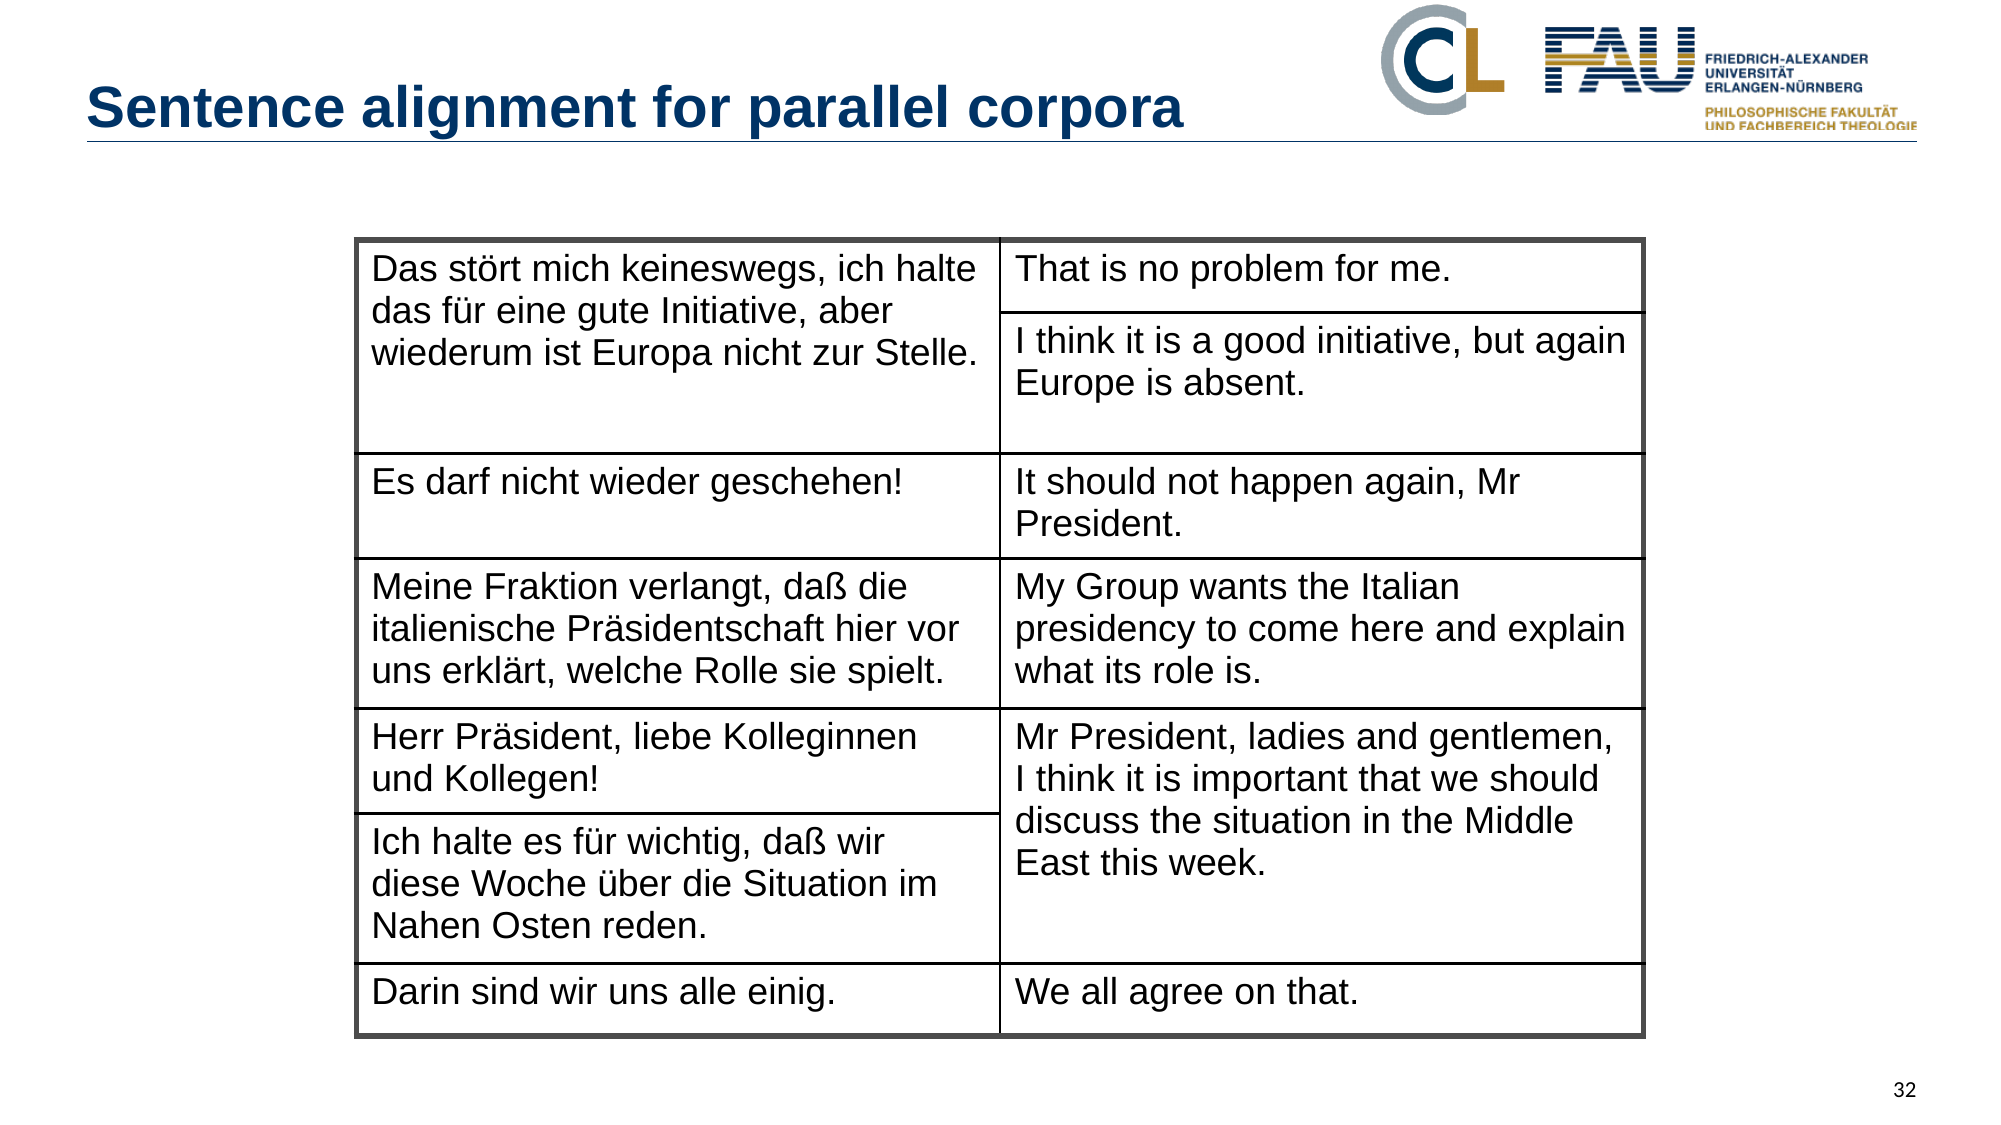

# Sentence alignment for parallel corpora
| Das stört mich keineswegs, ich halte das für eine gute Initiative, aber wiederum ist Europa nicht zur Stelle. | That is no problem for me. |
| --- | --- |
|  | I think it is a good initiative, but again Europe is absent. |
| Es darf nicht wieder geschehen! | It should not happen again, Mr President. |
| Meine Fraktion verlangt, daß die italienische Präsidentschaft hier vor uns erklärt, welche Rolle sie spielt. | My Group wants the Italian presidency to come here and explain what its role is. |
| Herr Präsident, liebe Kolleginnen und Kollegen! | Mr President, ladies and gentlemen, I think it is important that we should discuss the situation in the Middle East this week. |
| Ich halte es für wichtig, daß wir diese Woche über die Situation im Nahen Osten reden. |  |
| Darin sind wir uns alle einig. | We all agree on that. |
32